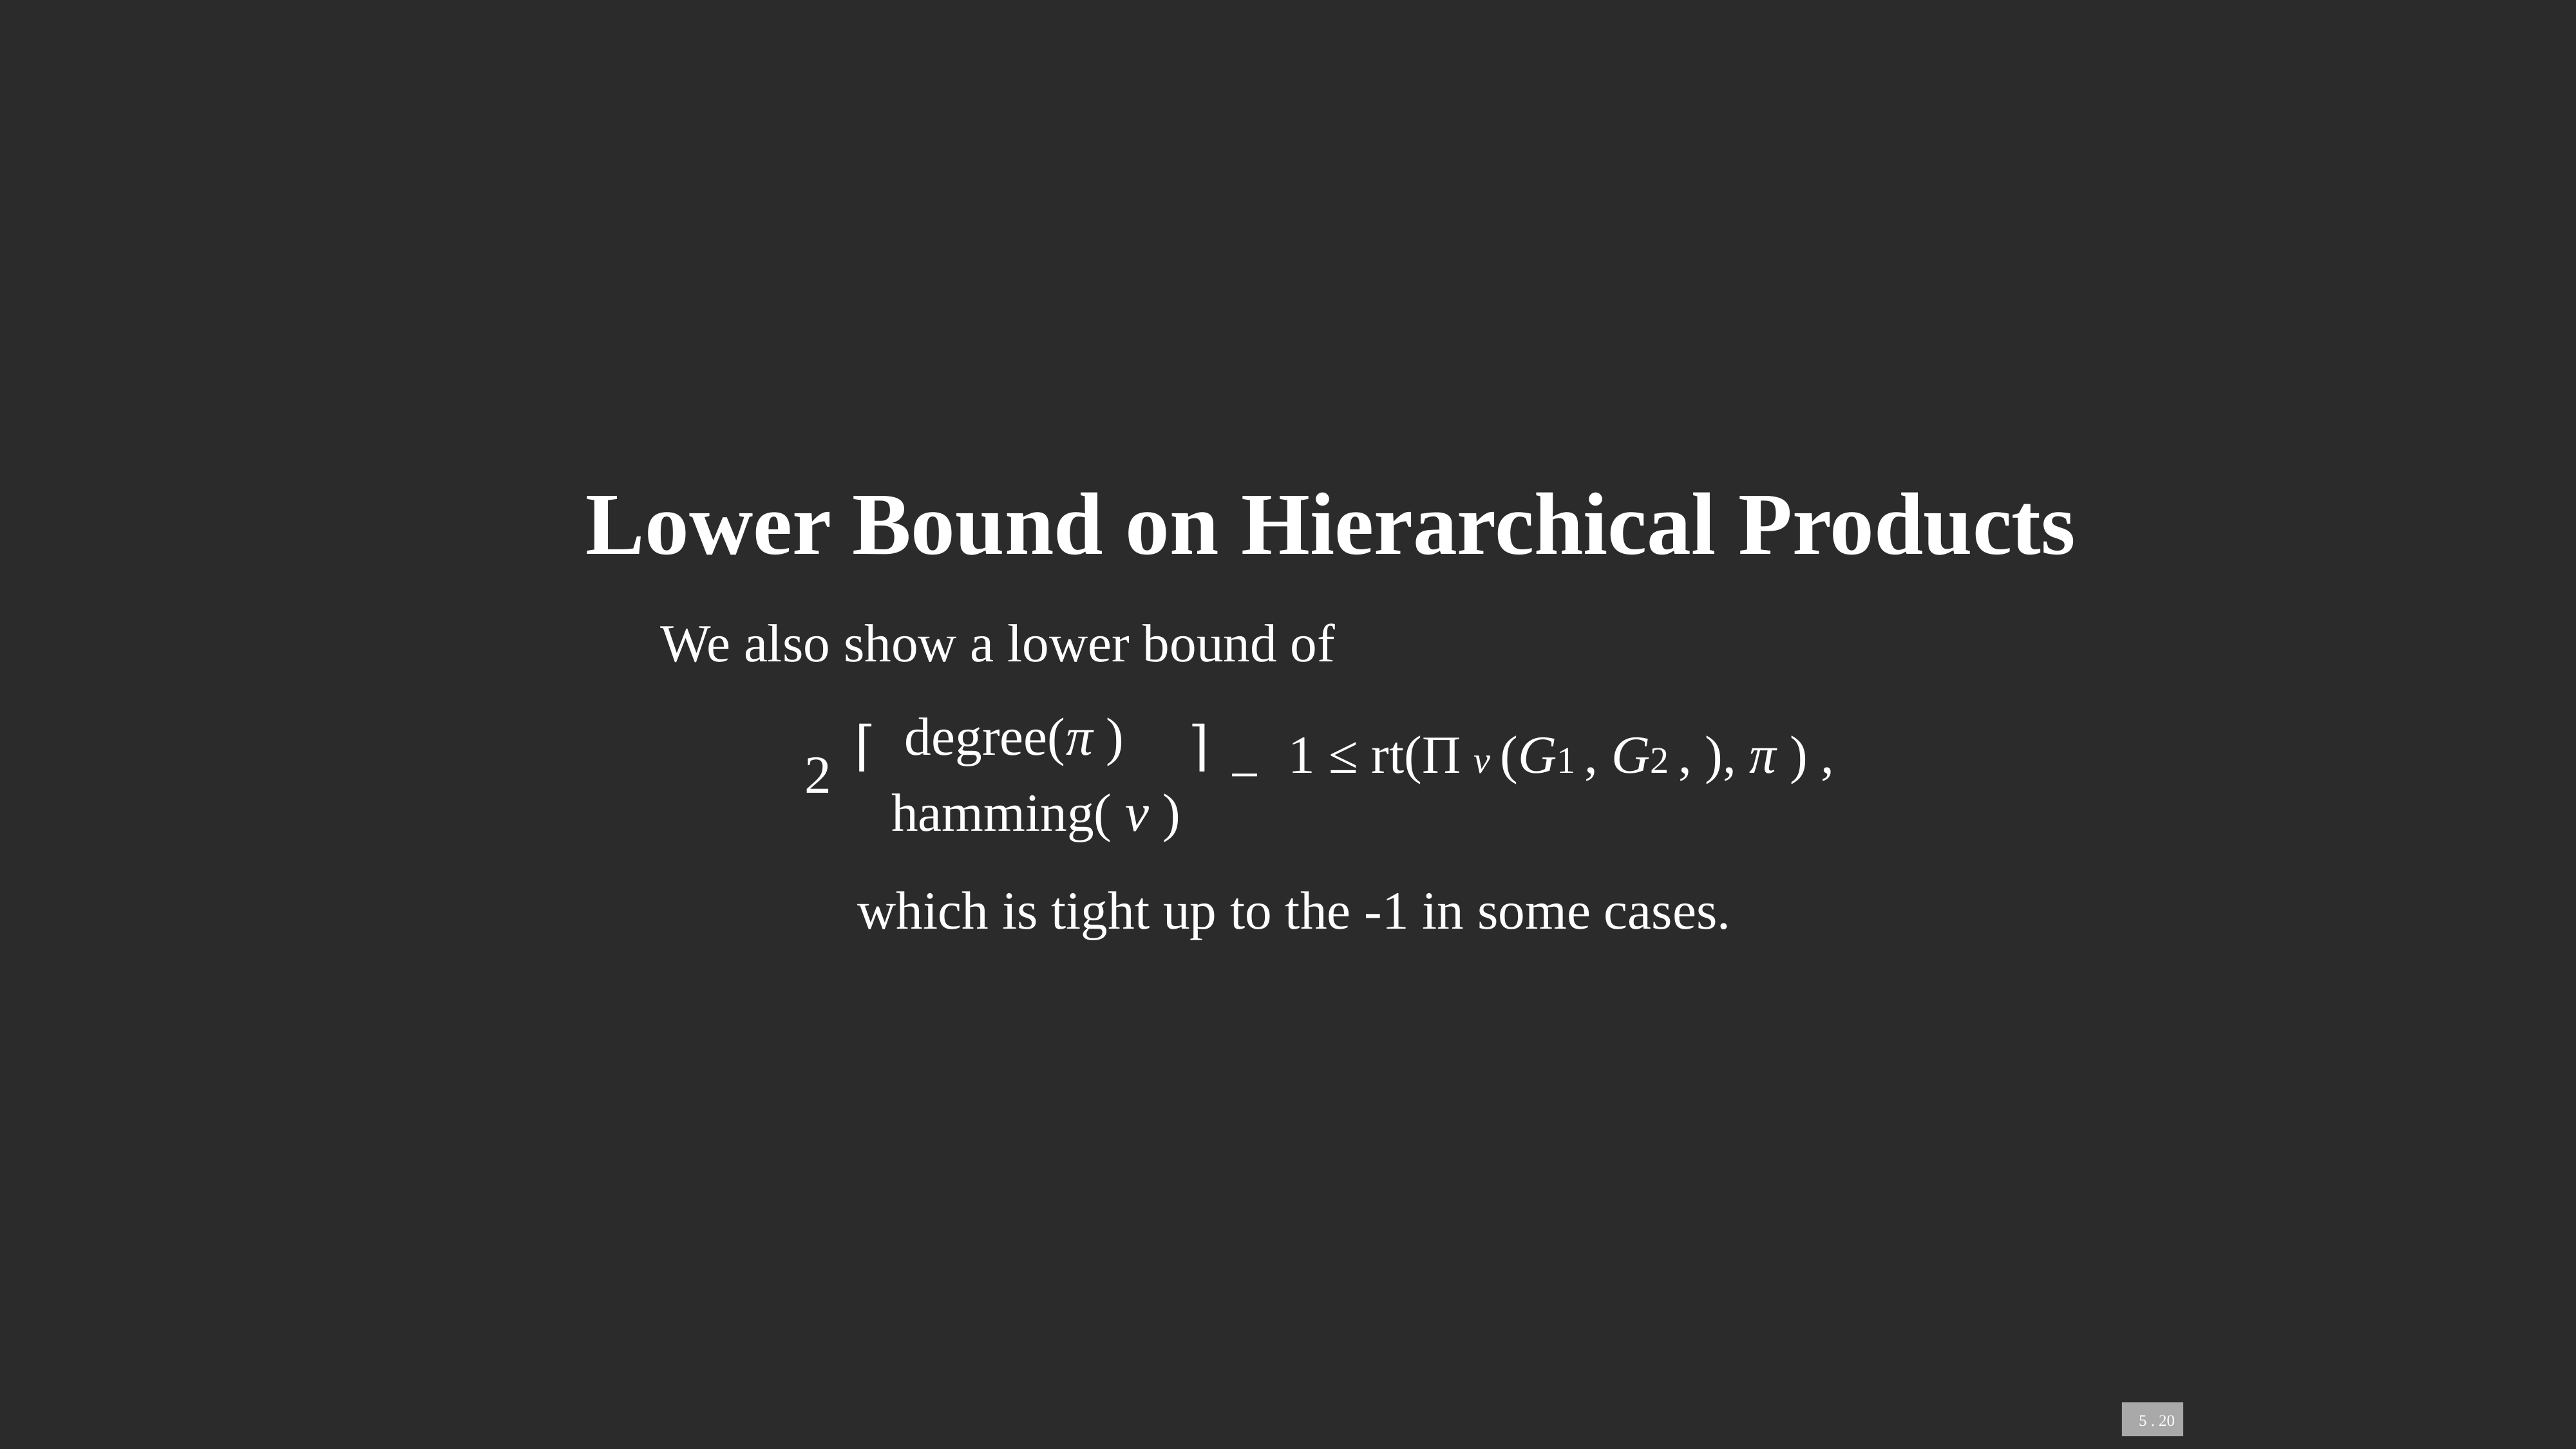

Lower Bound on Hierarchical Products

	We also show a lower bound of
  degree(π )

 hamming( v )
 ⌈
 ⌉
 2
 −
 1 ≤ rt(Π v (G1 , G2 , ), π ) ,

 which is tight up to the -1 in some cases.

 5 . 20